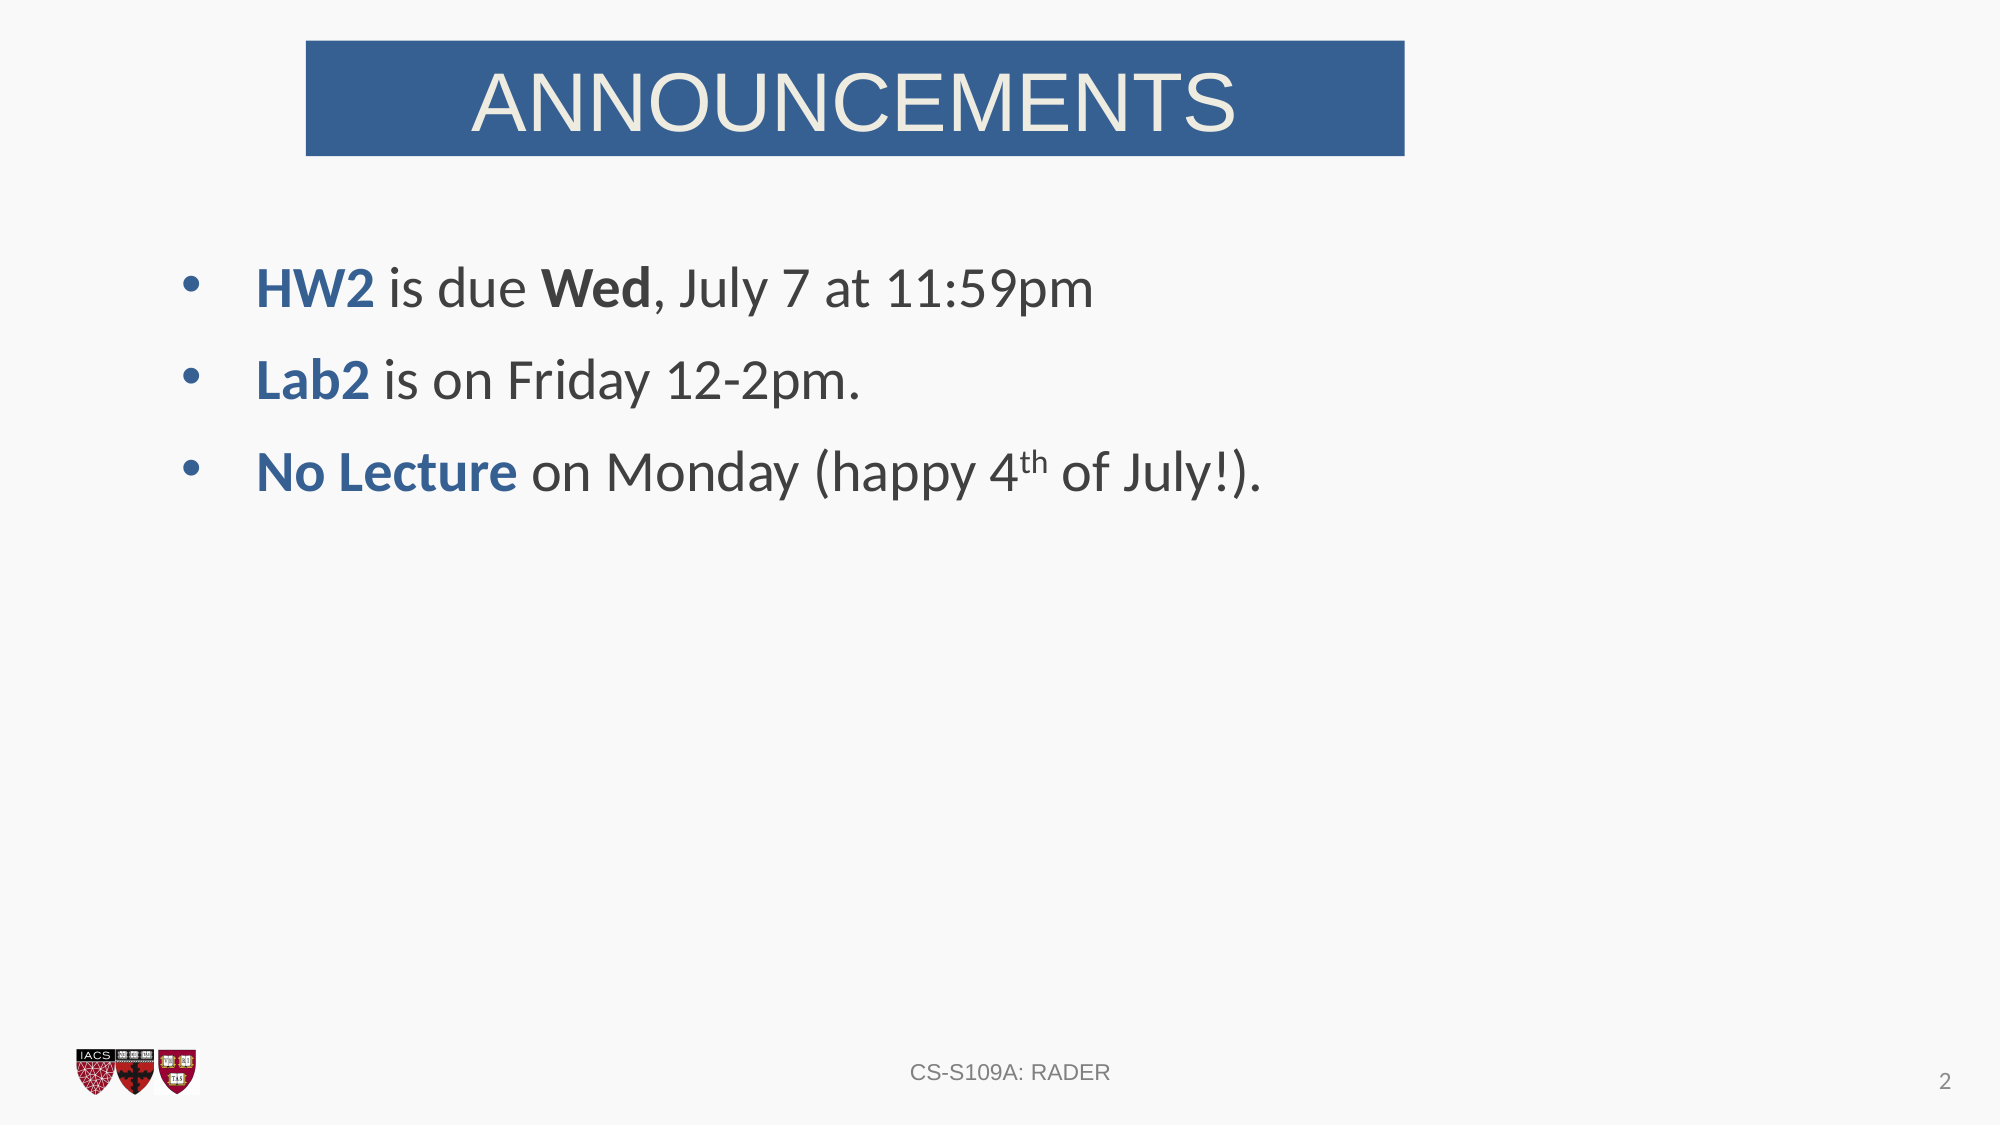

ANNOUNCEMENTS
HW2 is due Wed, July 7 at 11:59pm
Lab2 is on Friday 12-2pm.
No Lecture on Monday (happy 4th of July!).

2